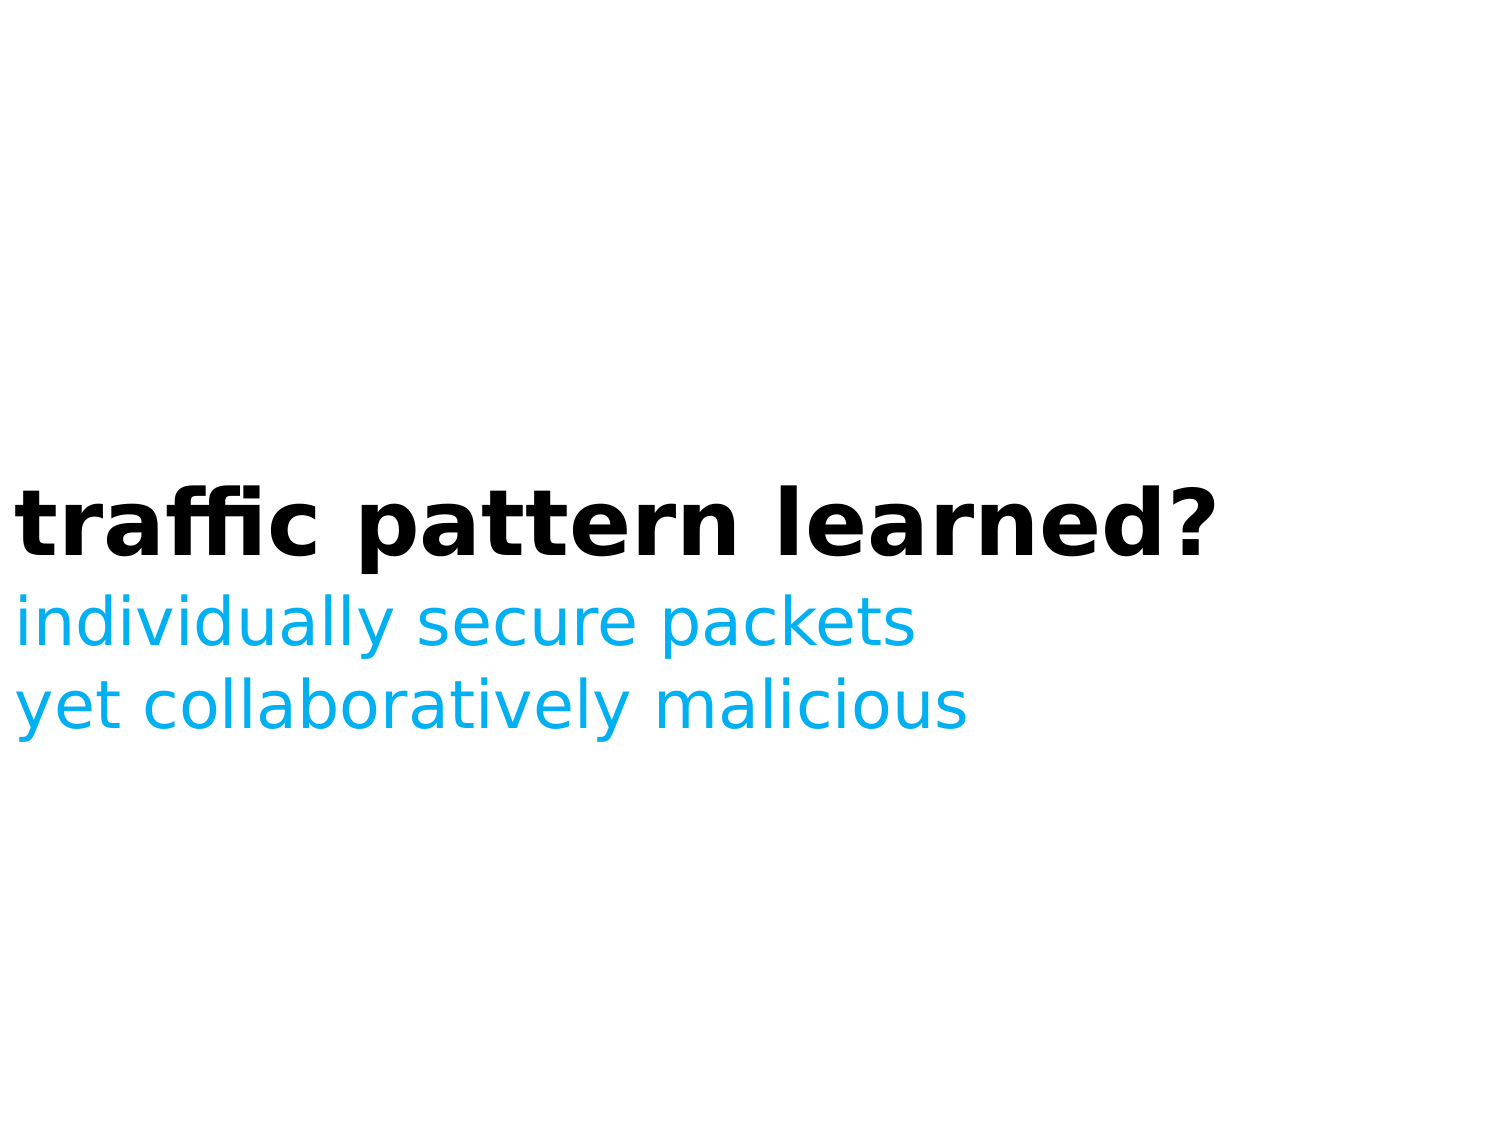

traffic pattern learned?
individually secure packets
yet collaboratively malicious